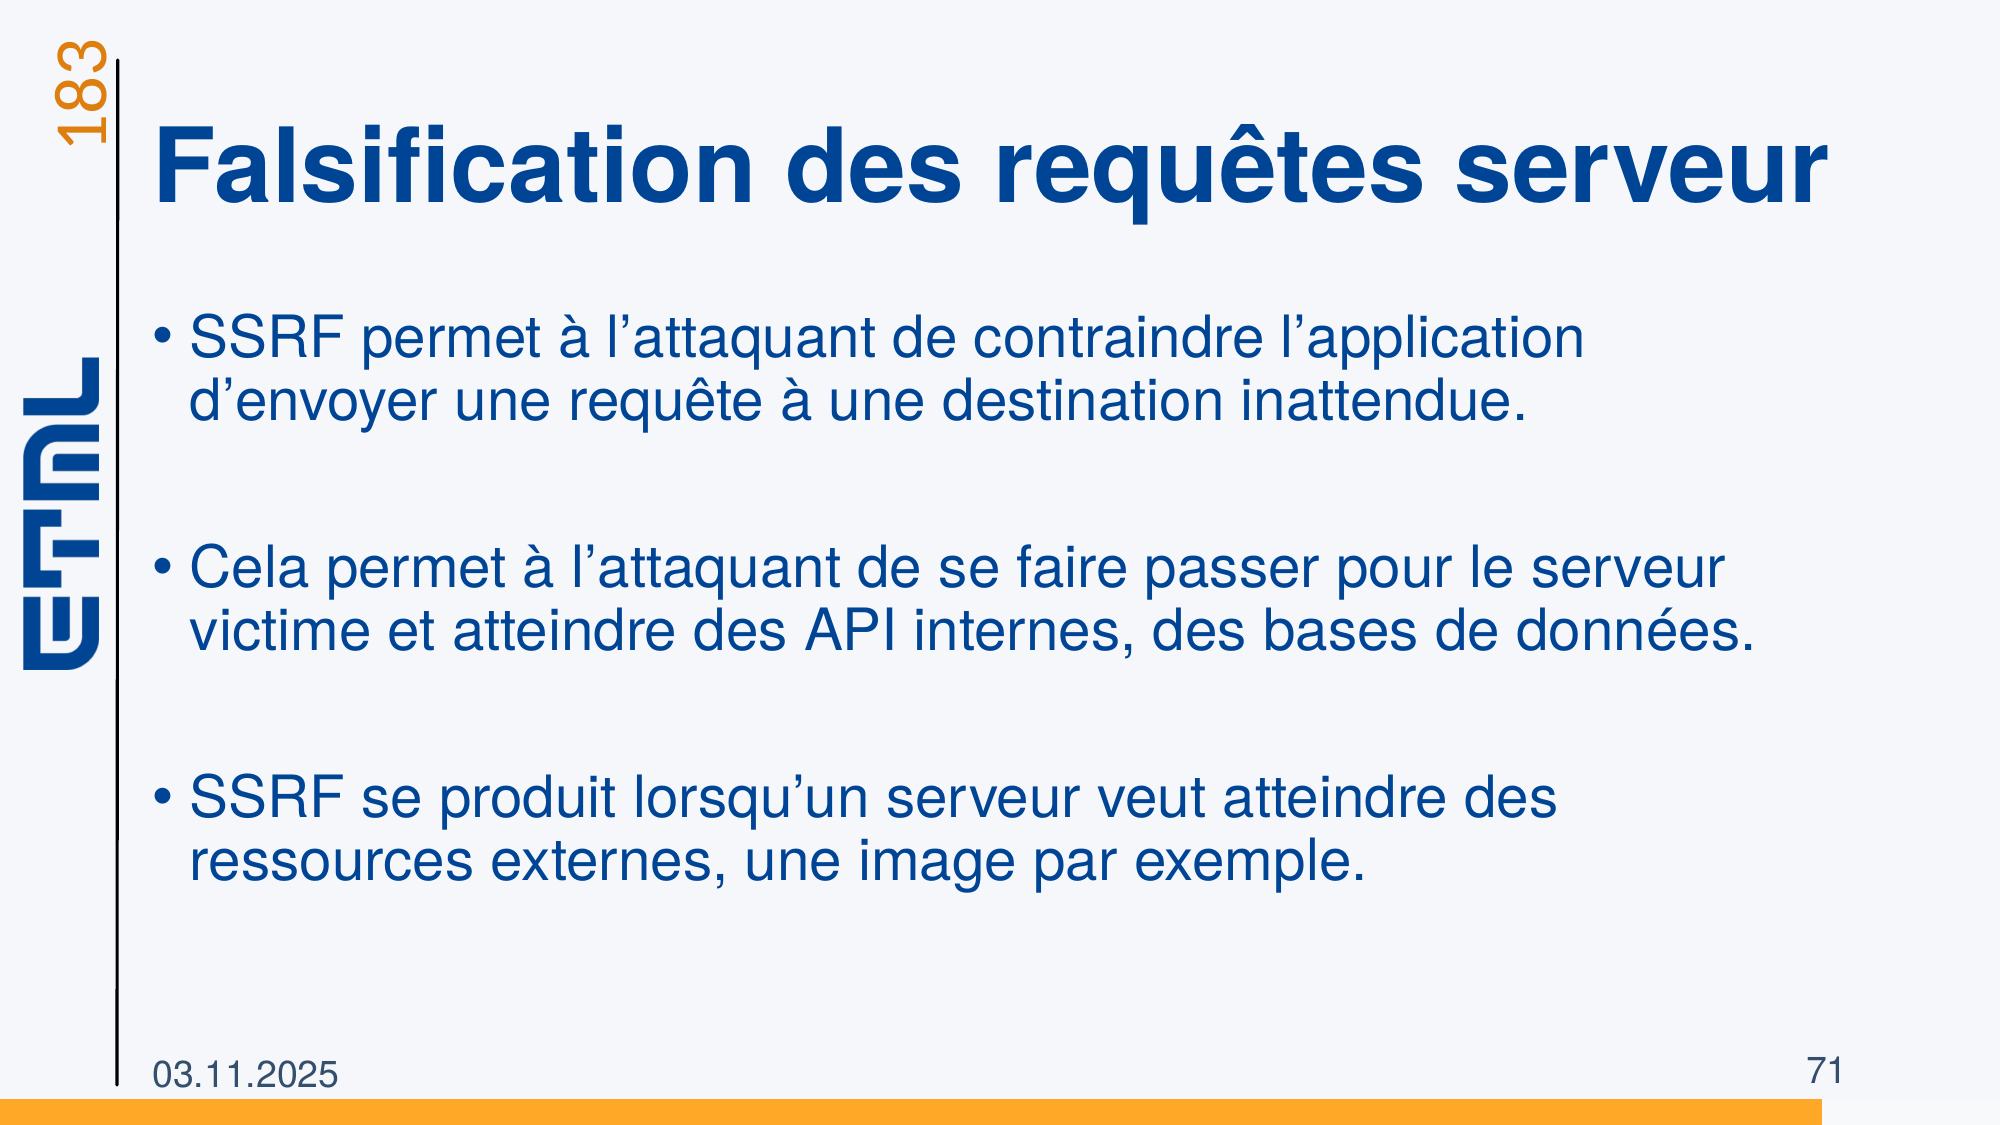

# Falsification des requêtes serveur
SSRF permet à l’attaquant de contraindre l’application d’envoyer une requête à une destination inattendue.

Cela permet à l’attaquant de se faire passer pour le serveur victime et atteindre des API internes, des bases de données.

SSRF se produit lorsqu’un serveur veut atteindre des ressources externes, une image par exemple.

03.11.2025
71